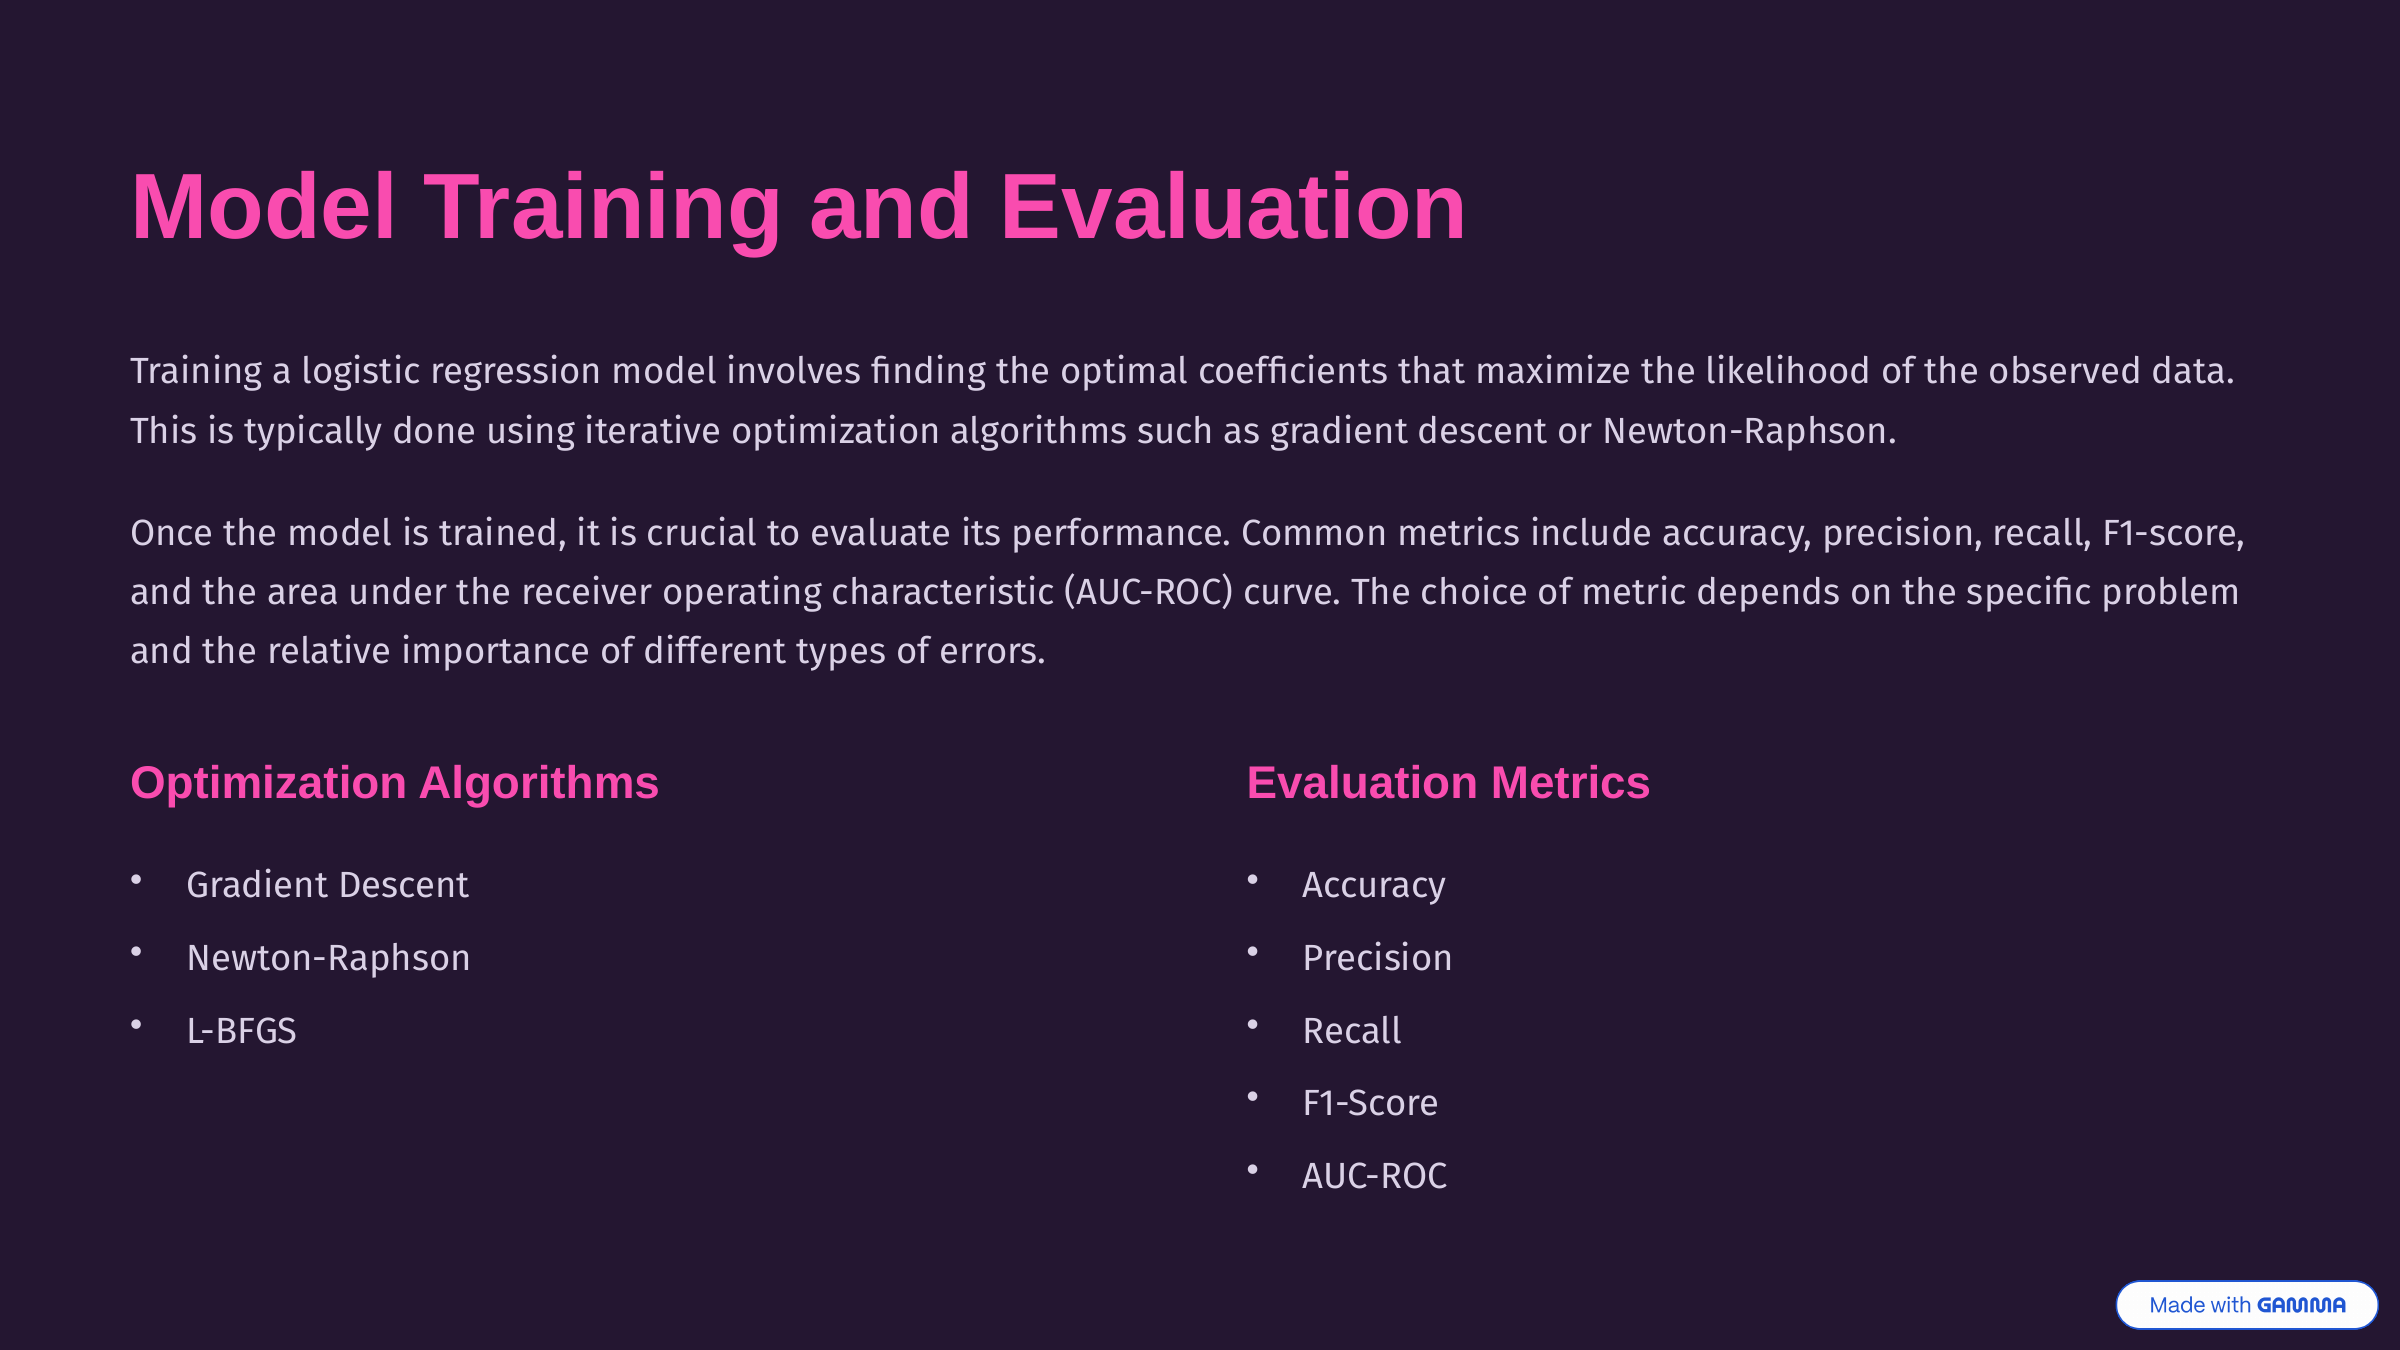

Model Training and Evaluation
Training a logistic regression model involves finding the optimal coefficients that maximize the likelihood of the observed data. This is typically done using iterative optimization algorithms such as gradient descent or Newton-Raphson.
Once the model is trained, it is crucial to evaluate its performance. Common metrics include accuracy, precision, recall, F1-score, and the area under the receiver operating characteristic (AUC-ROC) curve. The choice of metric depends on the specific problem and the relative importance of different types of errors.
Optimization Algorithms
Evaluation Metrics
Gradient Descent
Accuracy
Newton-Raphson
Precision
L-BFGS
Recall
F1-Score
AUC-ROC